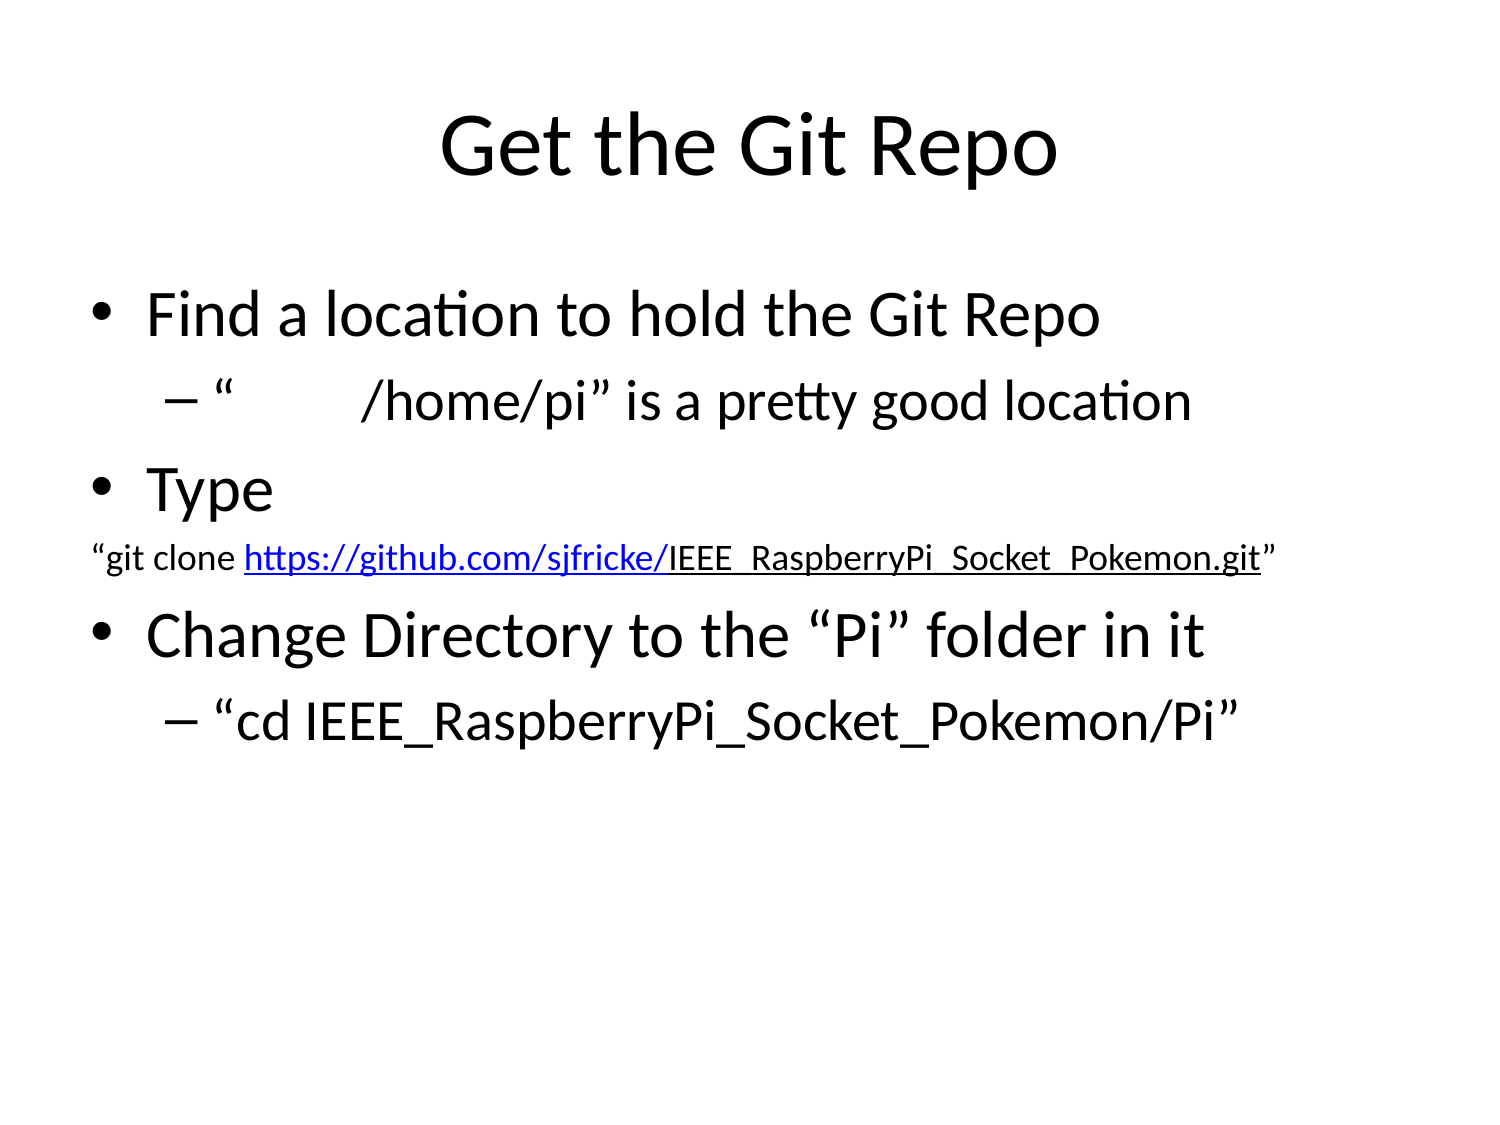

# Get the Git Repo
Find a location to hold the Git Repo
“	/home/pi” is a pretty good location
Type
“git clone https://github.com/sjfricke/IEEE_RaspberryPi_Socket_Pokemon.git”
Change Directory to the “Pi” folder in it
“cd IEEE_RaspberryPi_Socket_Pokemon/Pi”